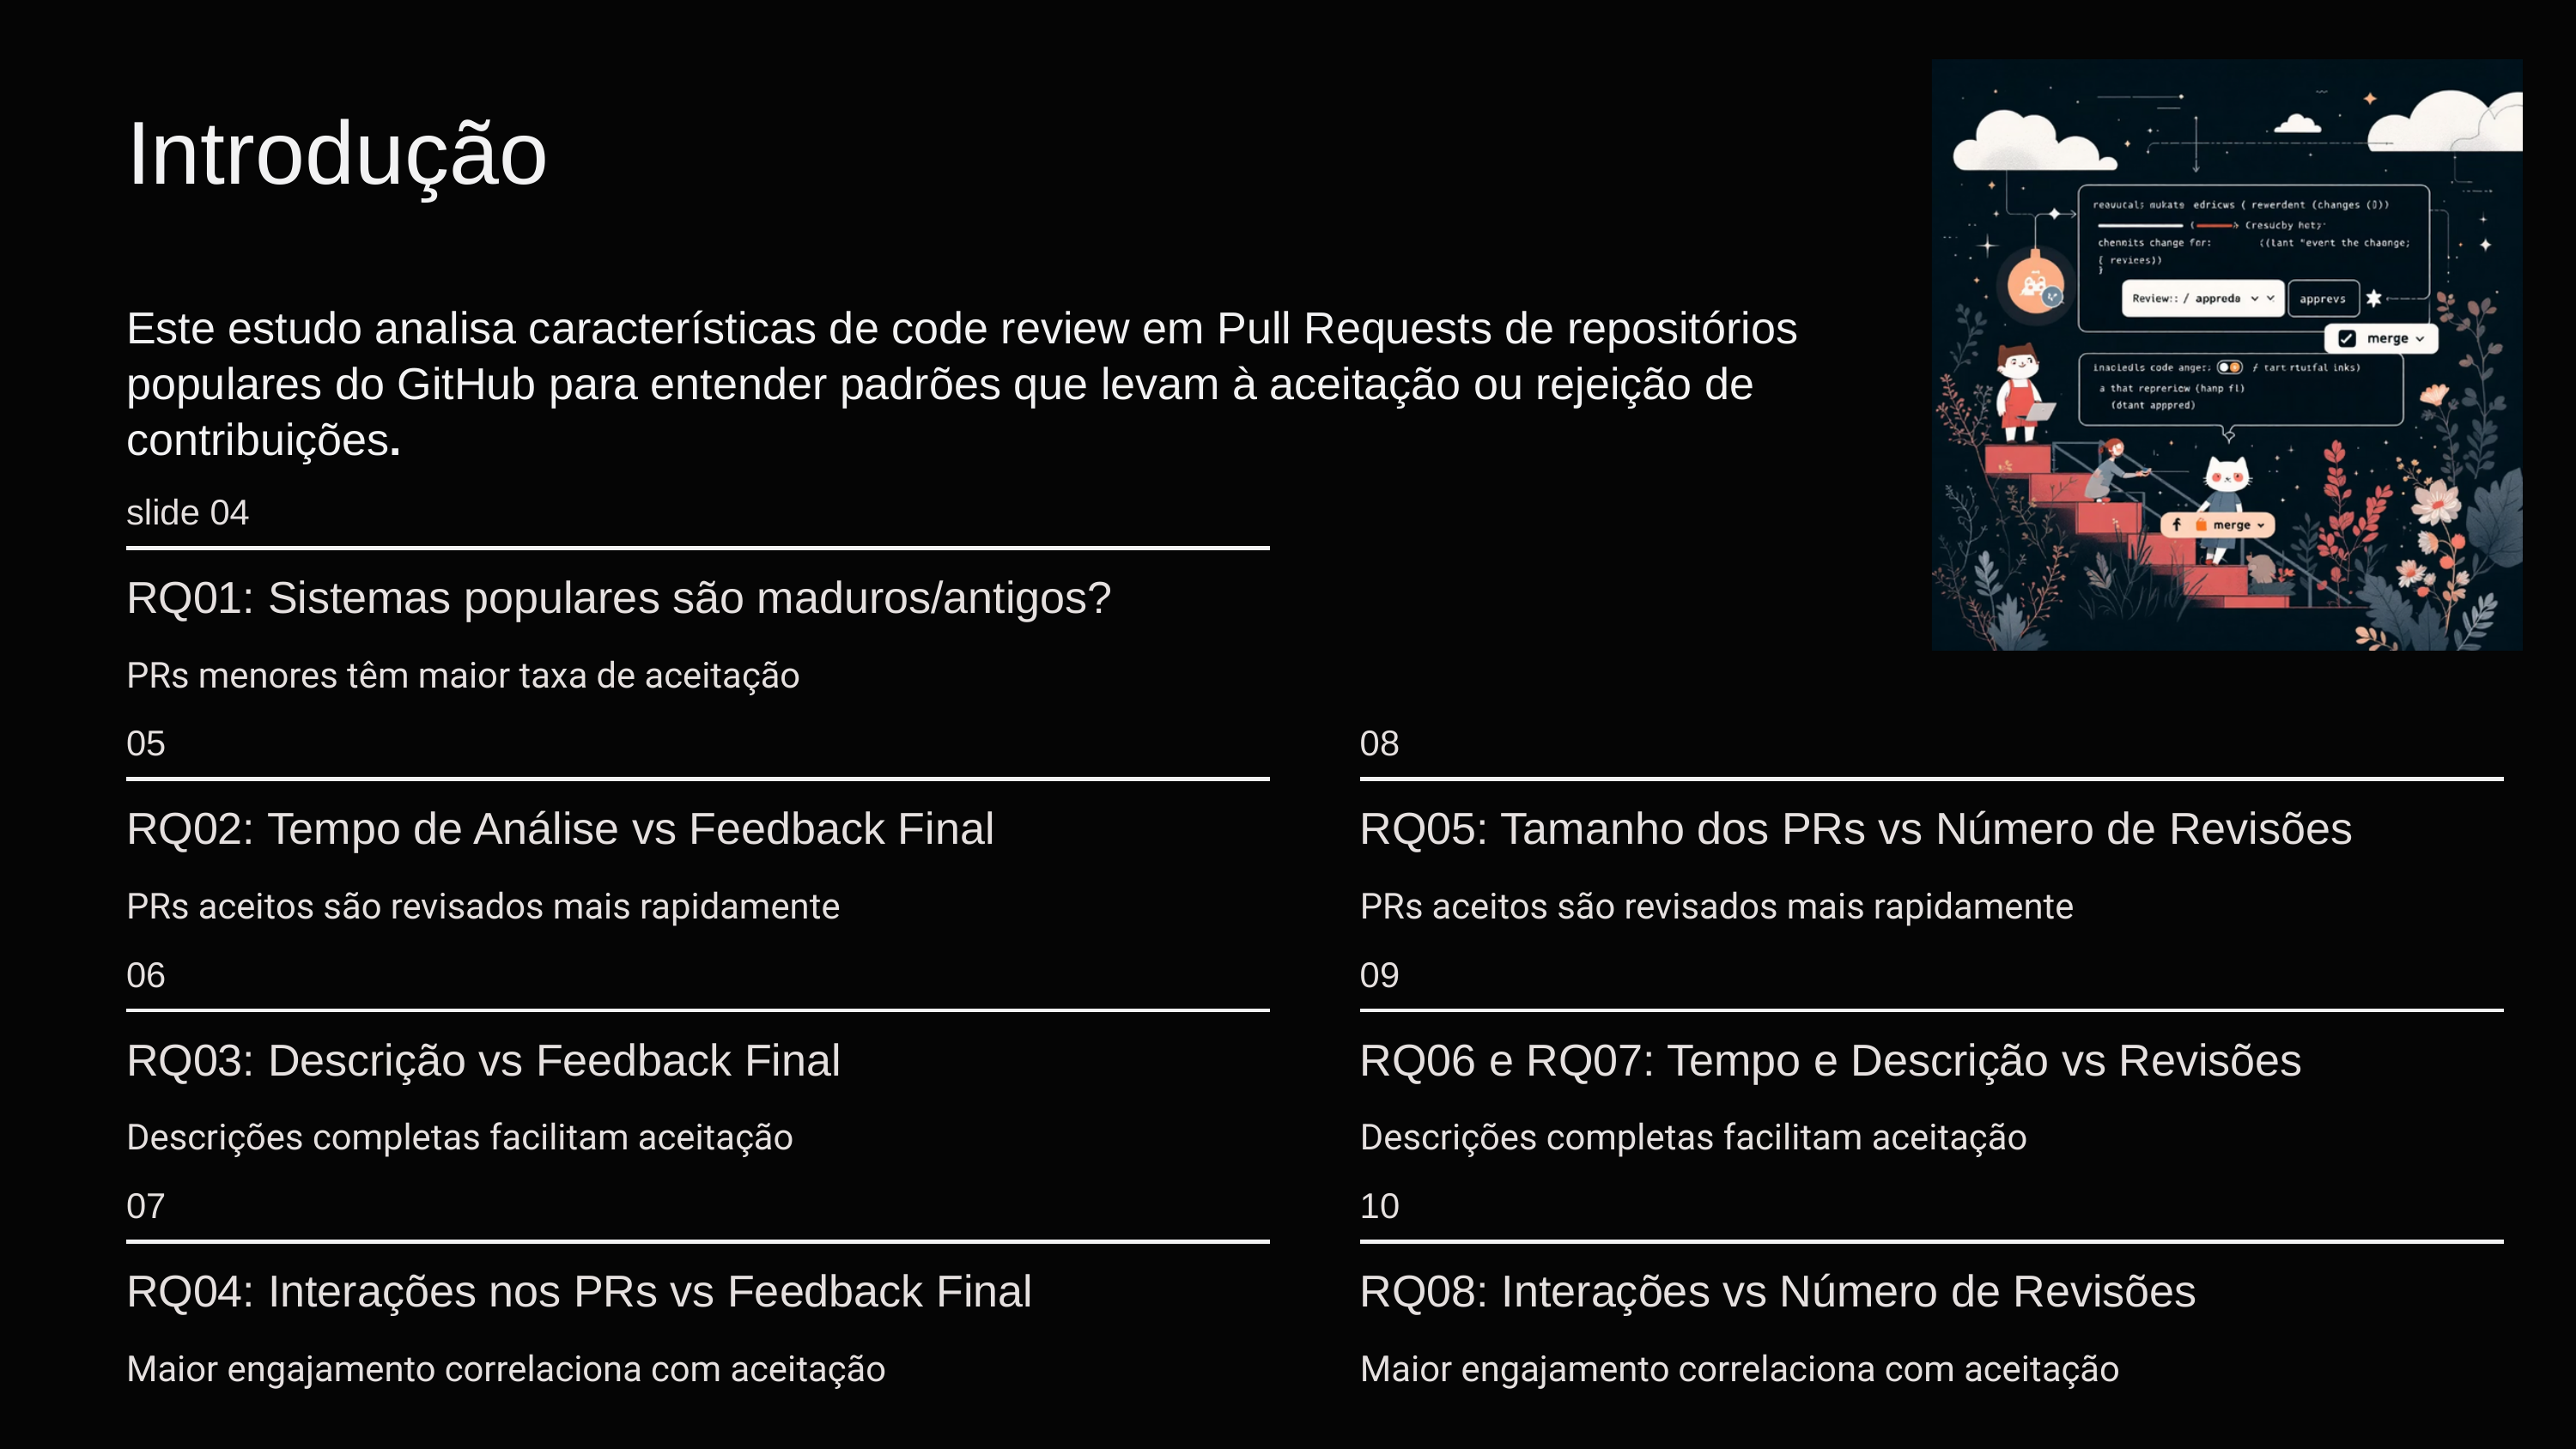

Introdução
Este estudo analisa características de code review em Pull Requests de repositórios populares do GitHub para entender padrões que levam à aceitação ou rejeição de contribuições.
slide 04

RQ01: Sistemas populares são maduros/antigos?
PRs menores têm maior taxa de aceitação
05
08

RQ02: Tempo de Análise vs Feedback Final
RQ05: Tamanho dos PRs vs Número de Revisões
PRs aceitos são revisados mais rapidamente
PRs aceitos são revisados mais rapidamente
06
09

RQ03: Descrição vs Feedback Final
RQ06 e RQ07: Tempo e Descrição vs Revisões
Descrições completas facilitam aceitação
Descrições completas facilitam aceitação
07
10

RQ04: Interações nos PRs vs Feedback Final
RQ08: Interações vs Número de Revisões
Maior engajamento correlaciona com aceitação
Maior engajamento correlaciona com aceitação